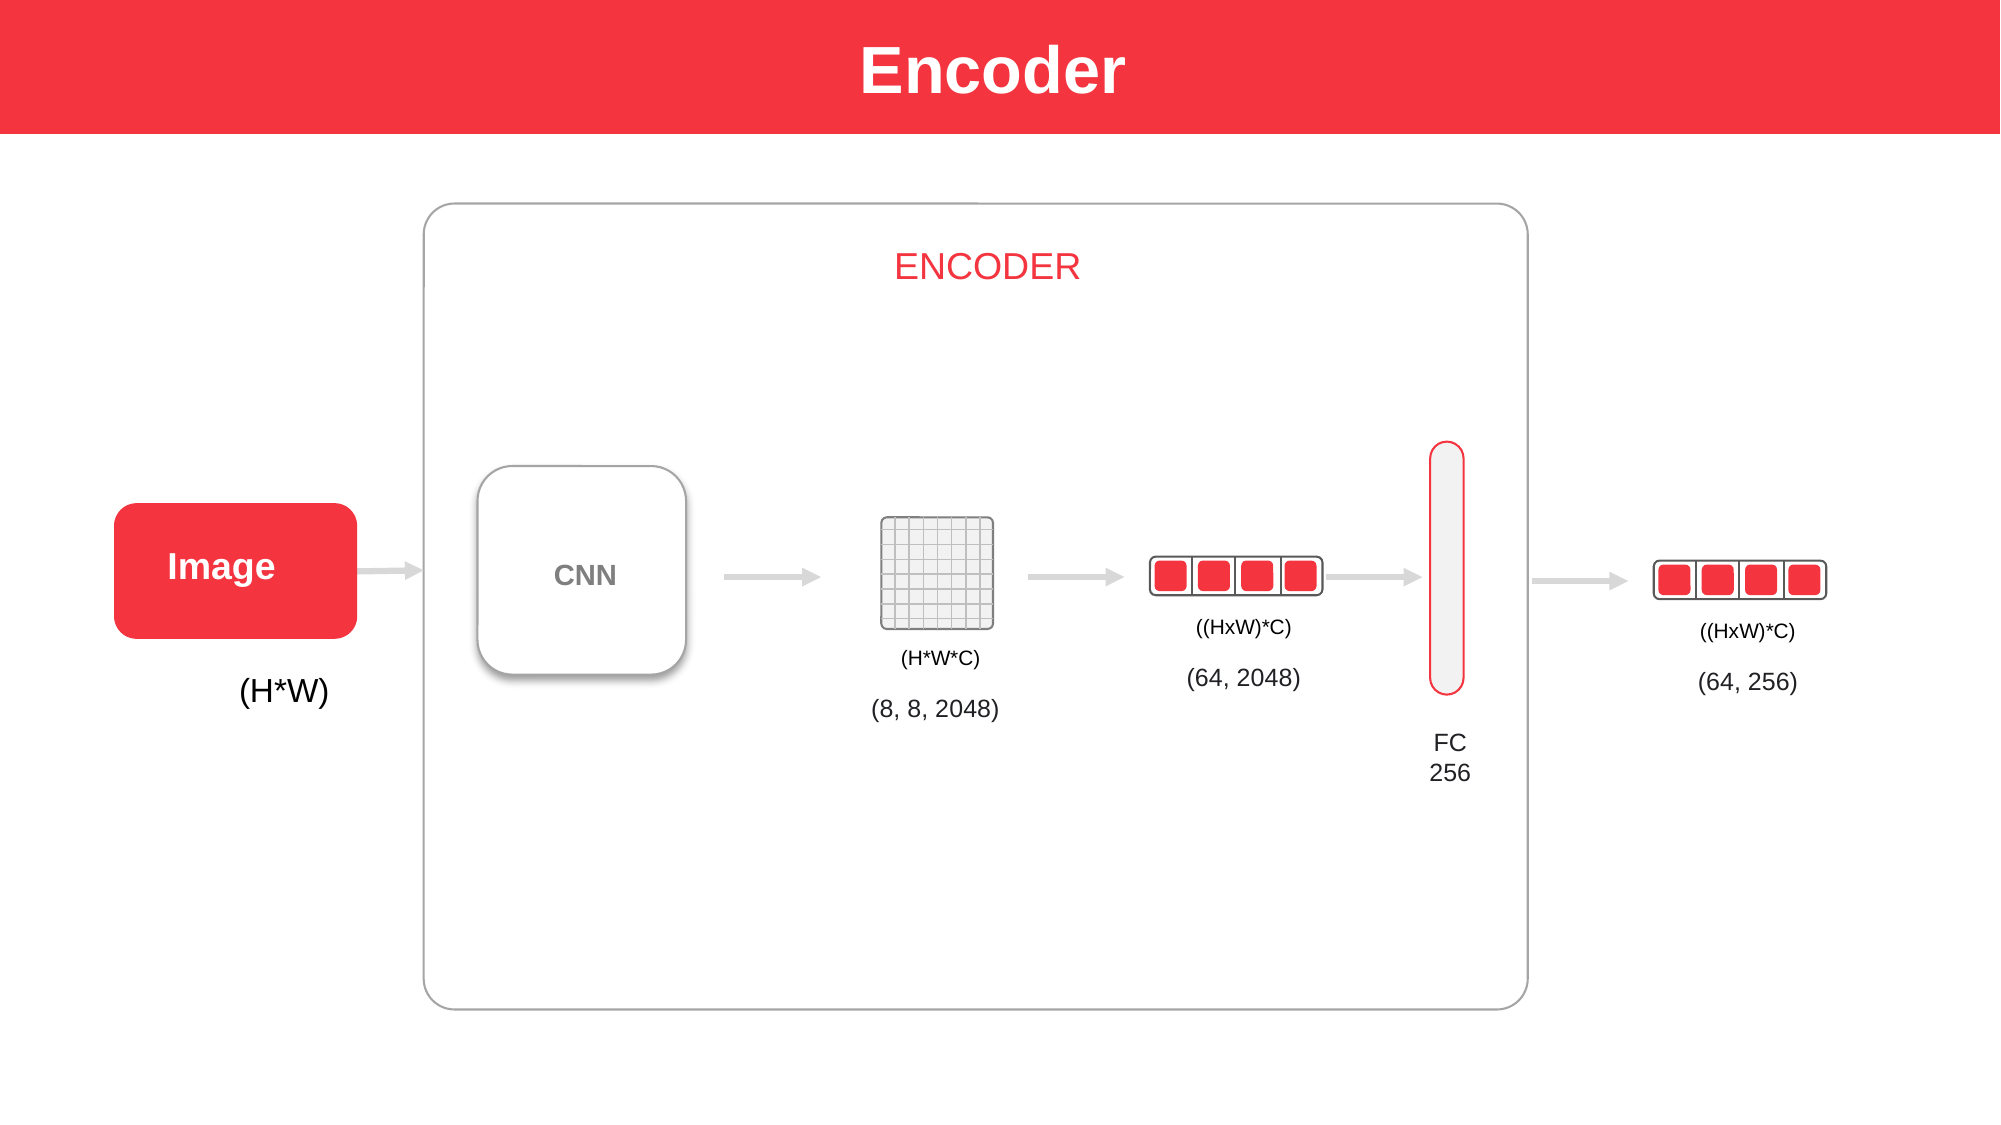

Encoder

ENCODER

(H*W*C)
(8, 8, 2048)
Image
CNN

((HxW)*C)
(64, 2048)

((HxW)*C)
(64, 256)
(H*W)
FC
256